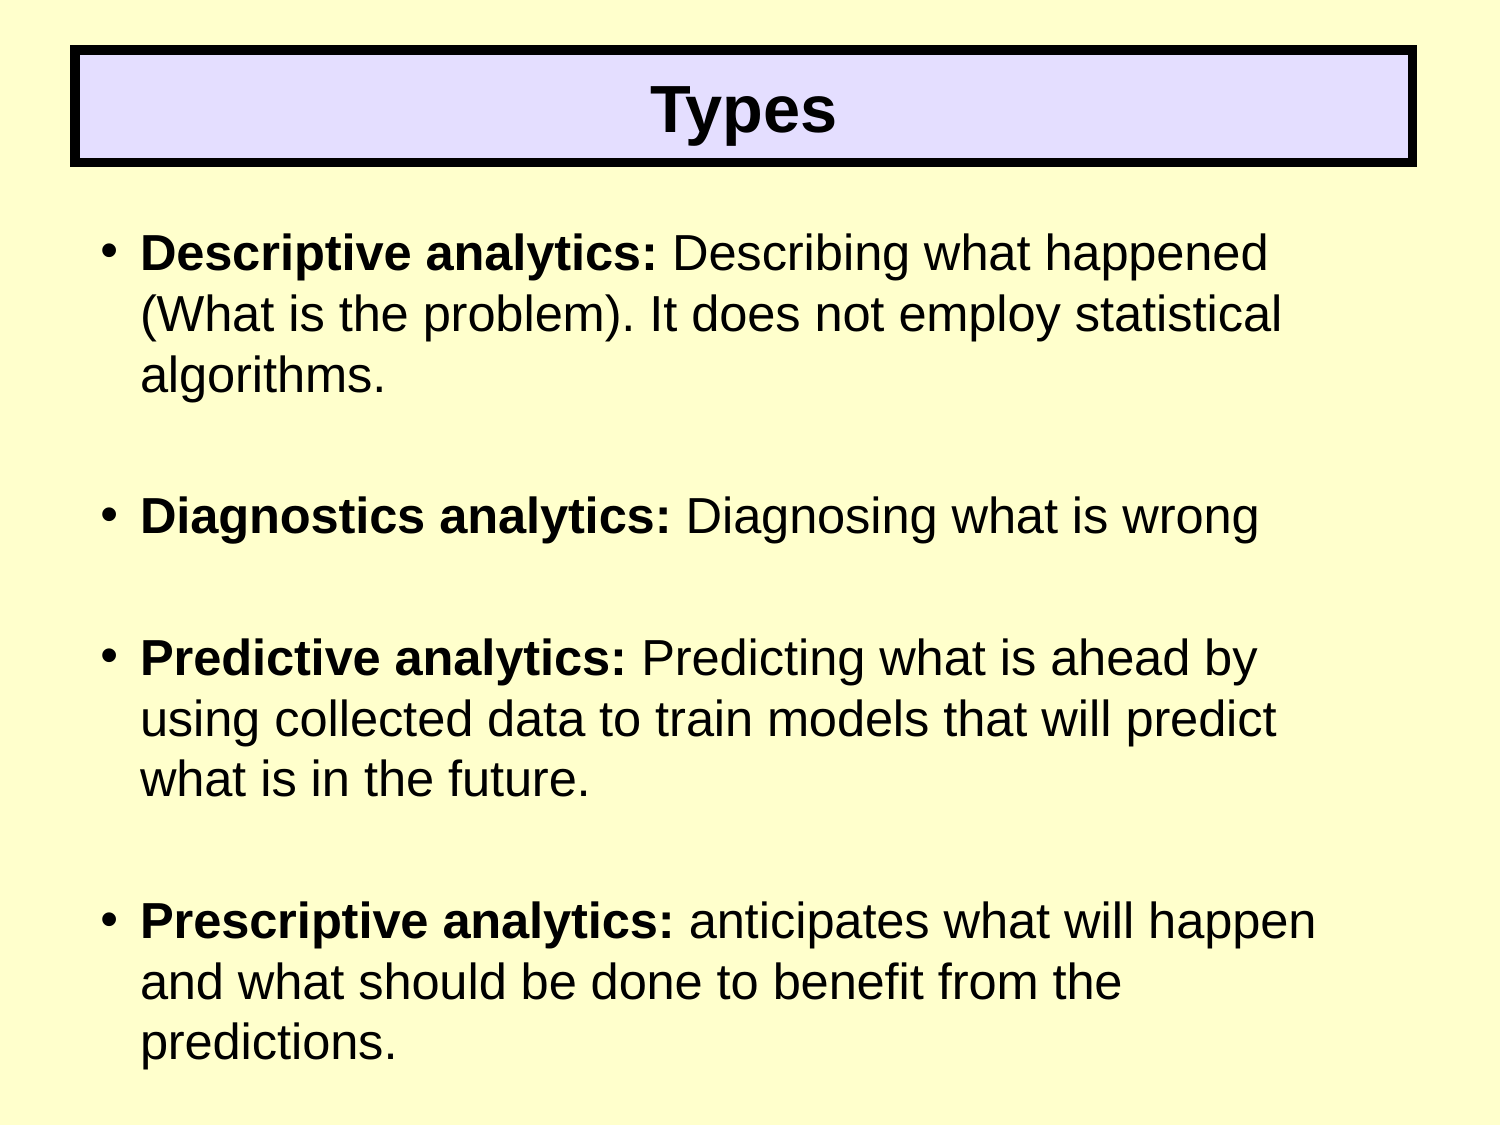

Types
Descriptive analytics: Describing what happened (What is the problem). It does not employ statistical algorithms.

Diagnostics analytics: Diagnosing what is wrong

Predictive analytics: Predicting what is ahead by using collected data to train models that will predict what is in the future.

Prescriptive analytics: anticipates what will happen and what should be done to benefit from the predictions.